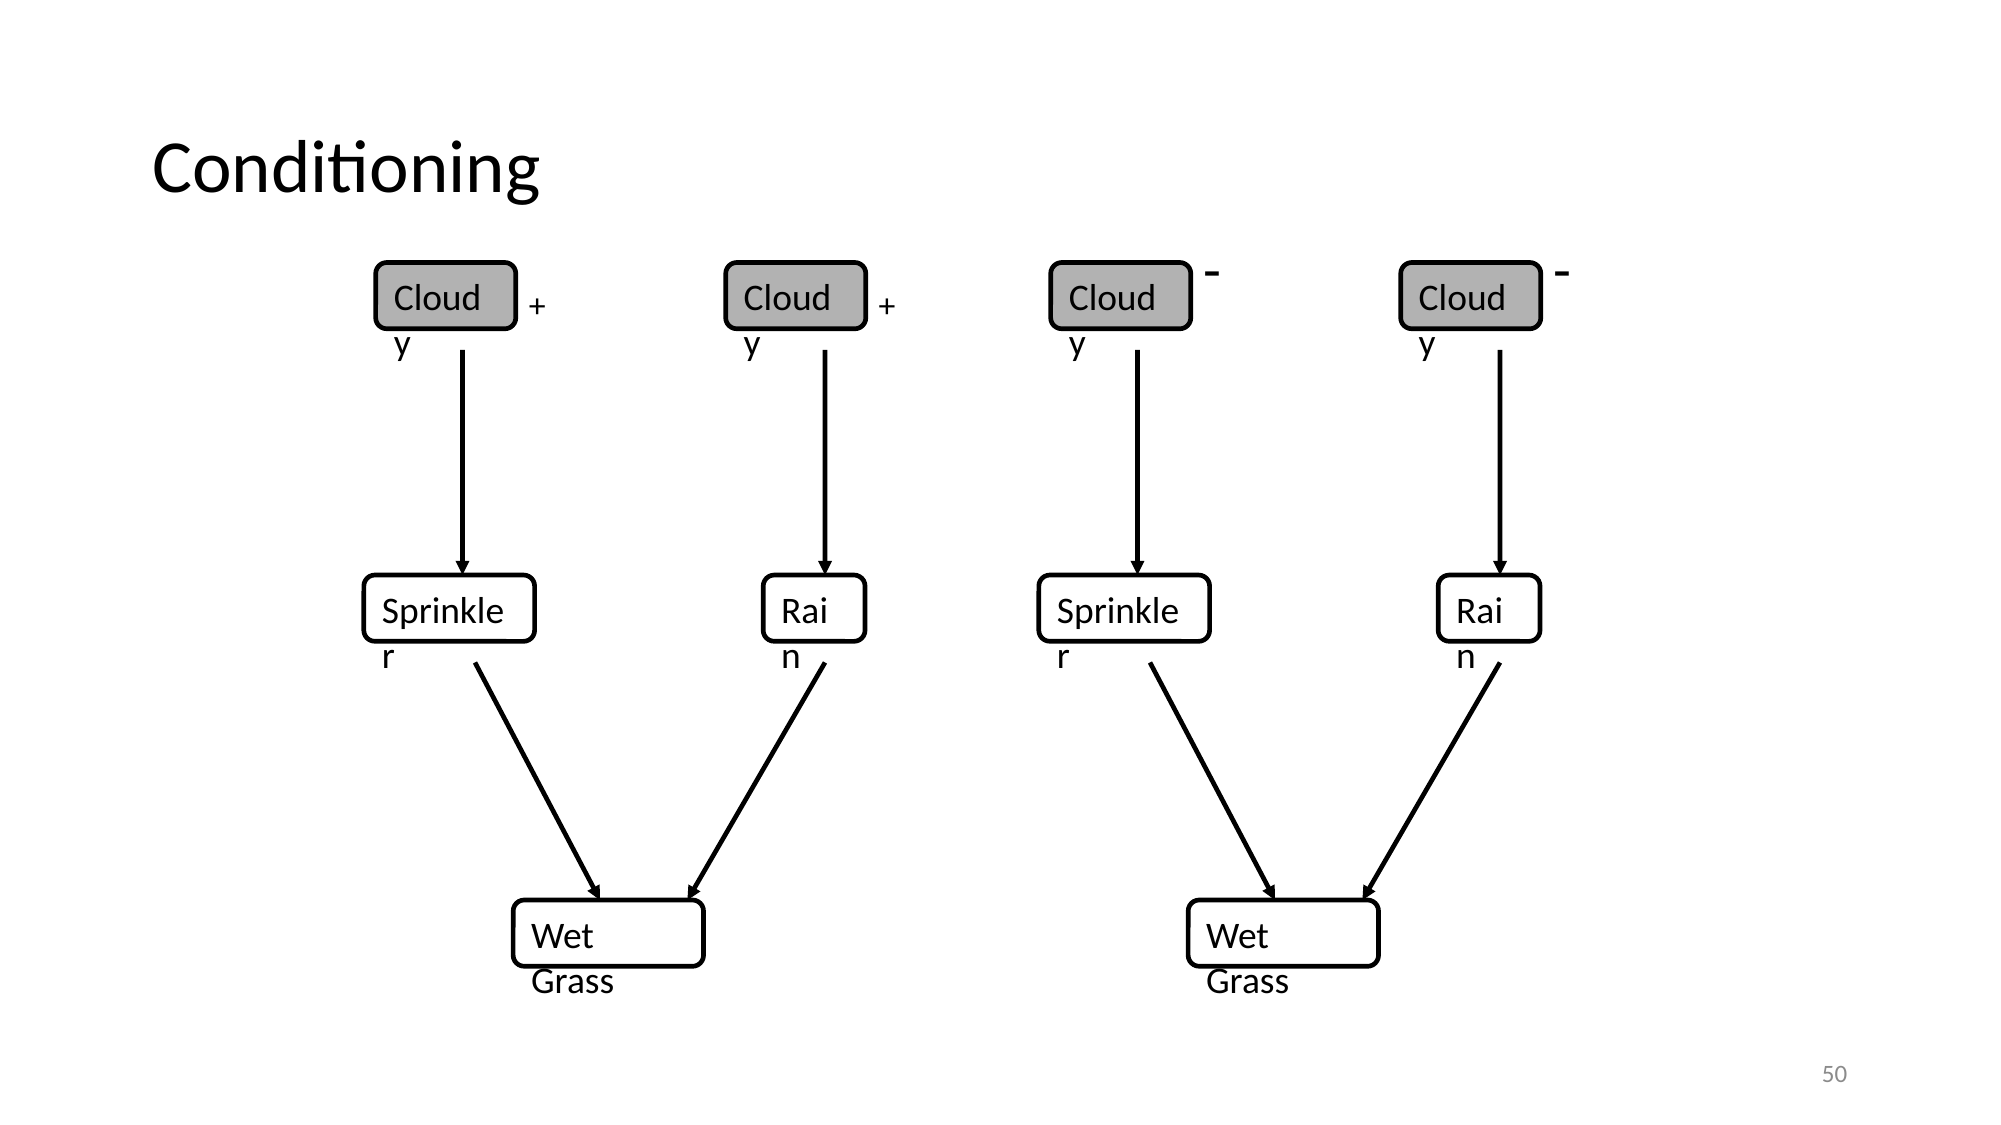

# Conditioning
-
-
+
+
Cloudy
Cloudy
Cloudy
Cloudy

Sprinkler
Rain
Sprinkler
Rain

Wet Grass
Wet Grass
50